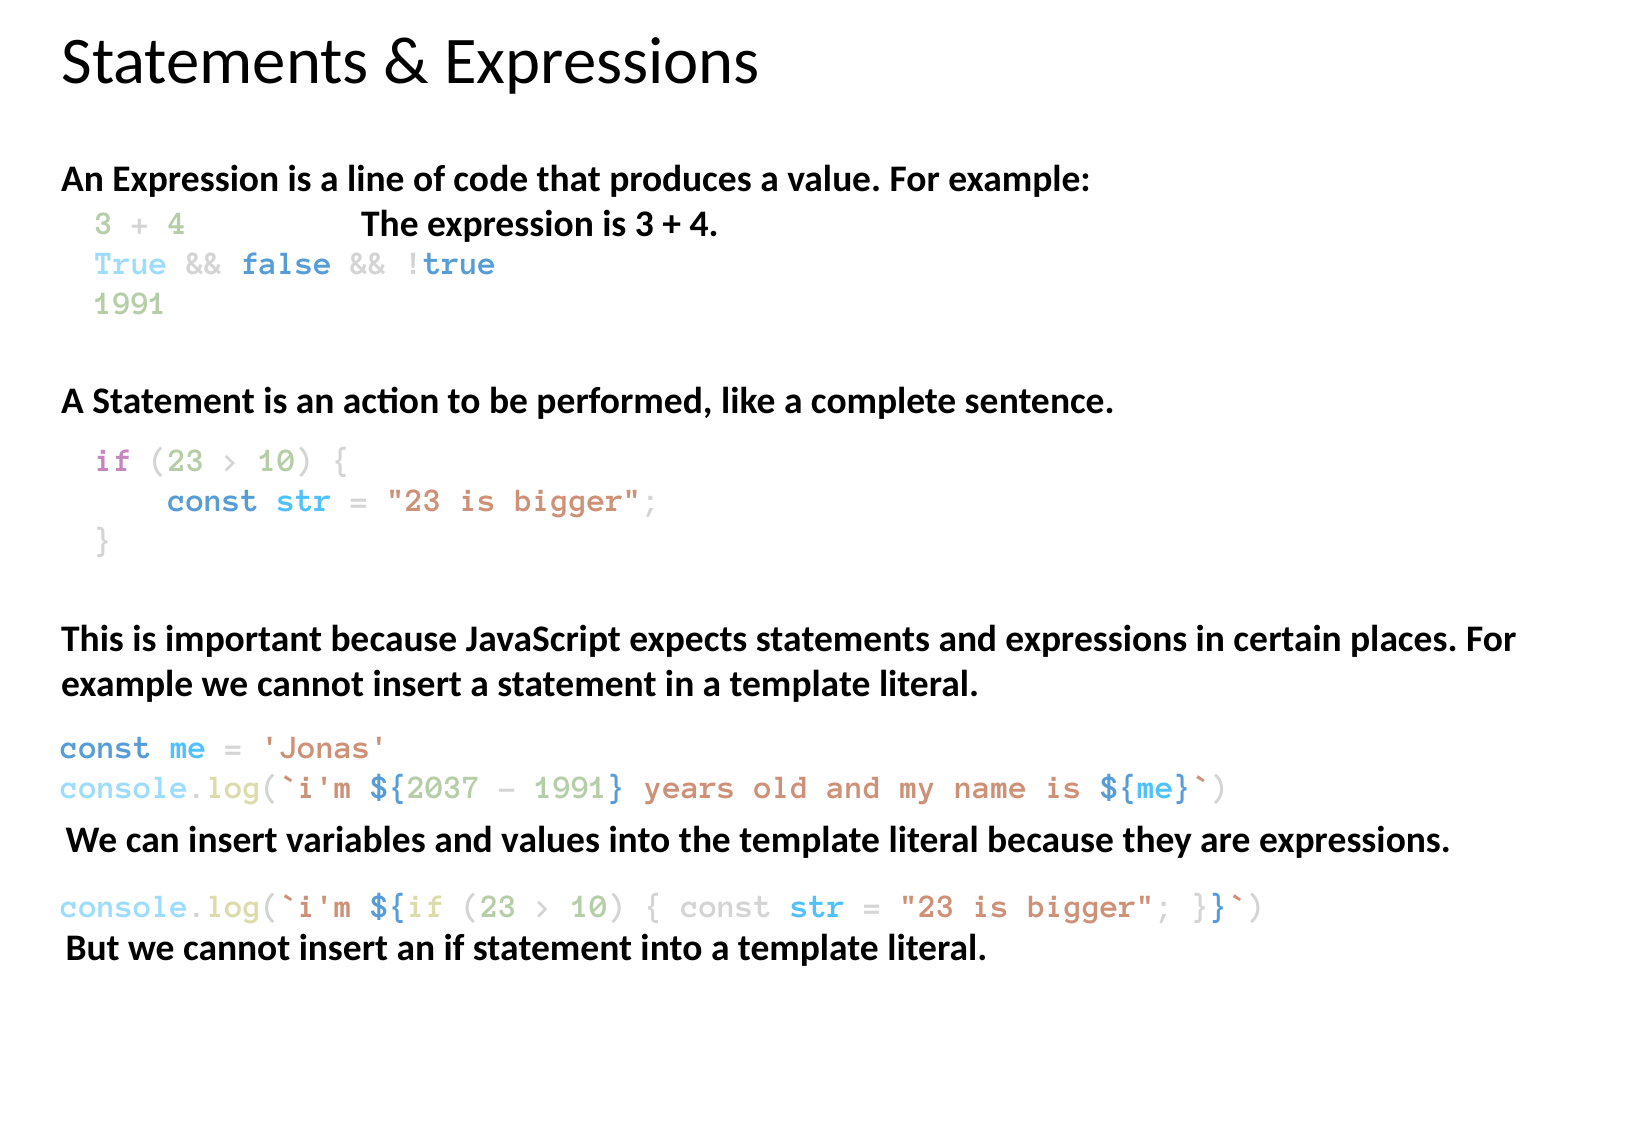

Statements & Expressions
An Expression is a line of code that produces a value. For example:
		The expression is 3 + 4.

3 + 4
True && false && !true
1991
A Statement is an action to be performed, like a complete sentence.
if (23 > 10) {
    const str = "23 is bigger";
}
This is important because JavaScript expects statements and expressions in certain places. For example we cannot insert a statement in a template literal.
const me = 'Jonas'
console.log(`i'm ${2037 - 1991} years old and my name is ${me}`)

console.log(`i'm ${if (23 > 10) { const str = "23 is bigger"; }}`)
We can insert variables and values into the template literal because they are expressions.
But we cannot insert an if statement into a template literal.